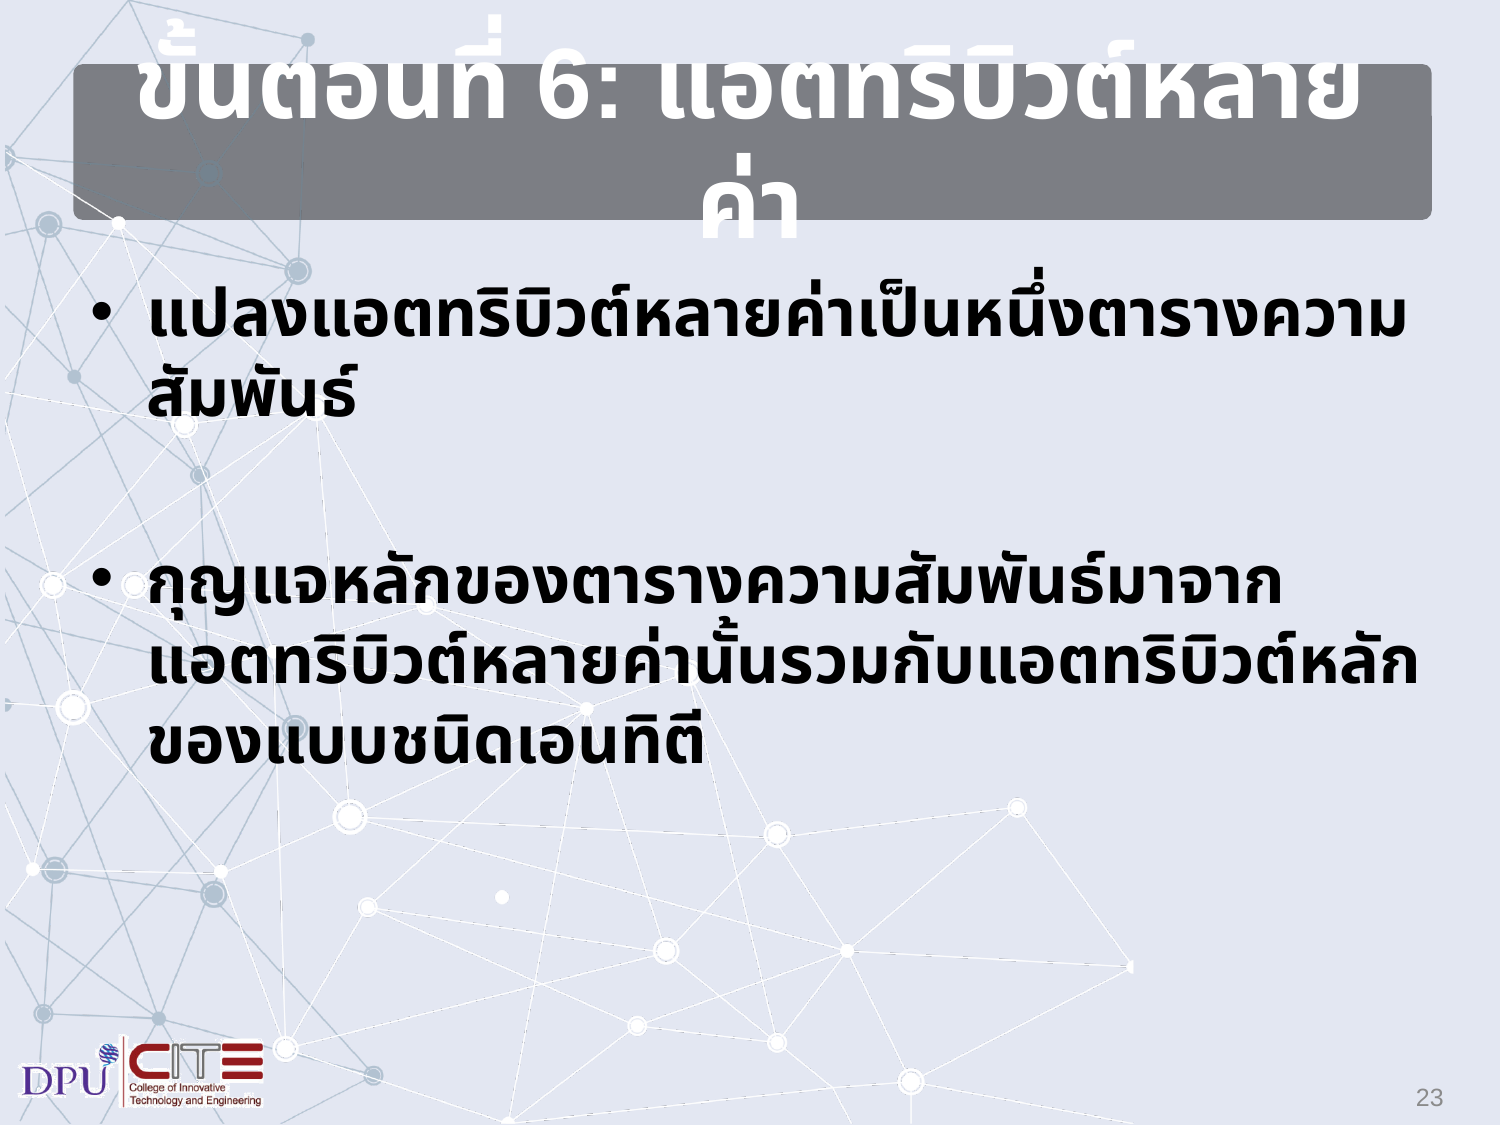

# ขั้นตอนที่ 6: แอตทริบิวต์หลายค่า
แปลงแอตทริบิวต์หลายค่าเป็นหนึ่งตารางความสัมพันธ์

กุญแจหลักของตารางความสัมพันธ์มาจากแอตทริบิวต์หลายค่านั้นรวมกับแอตทริบิวต์หลักของแบบชนิดเอนทิตี
23